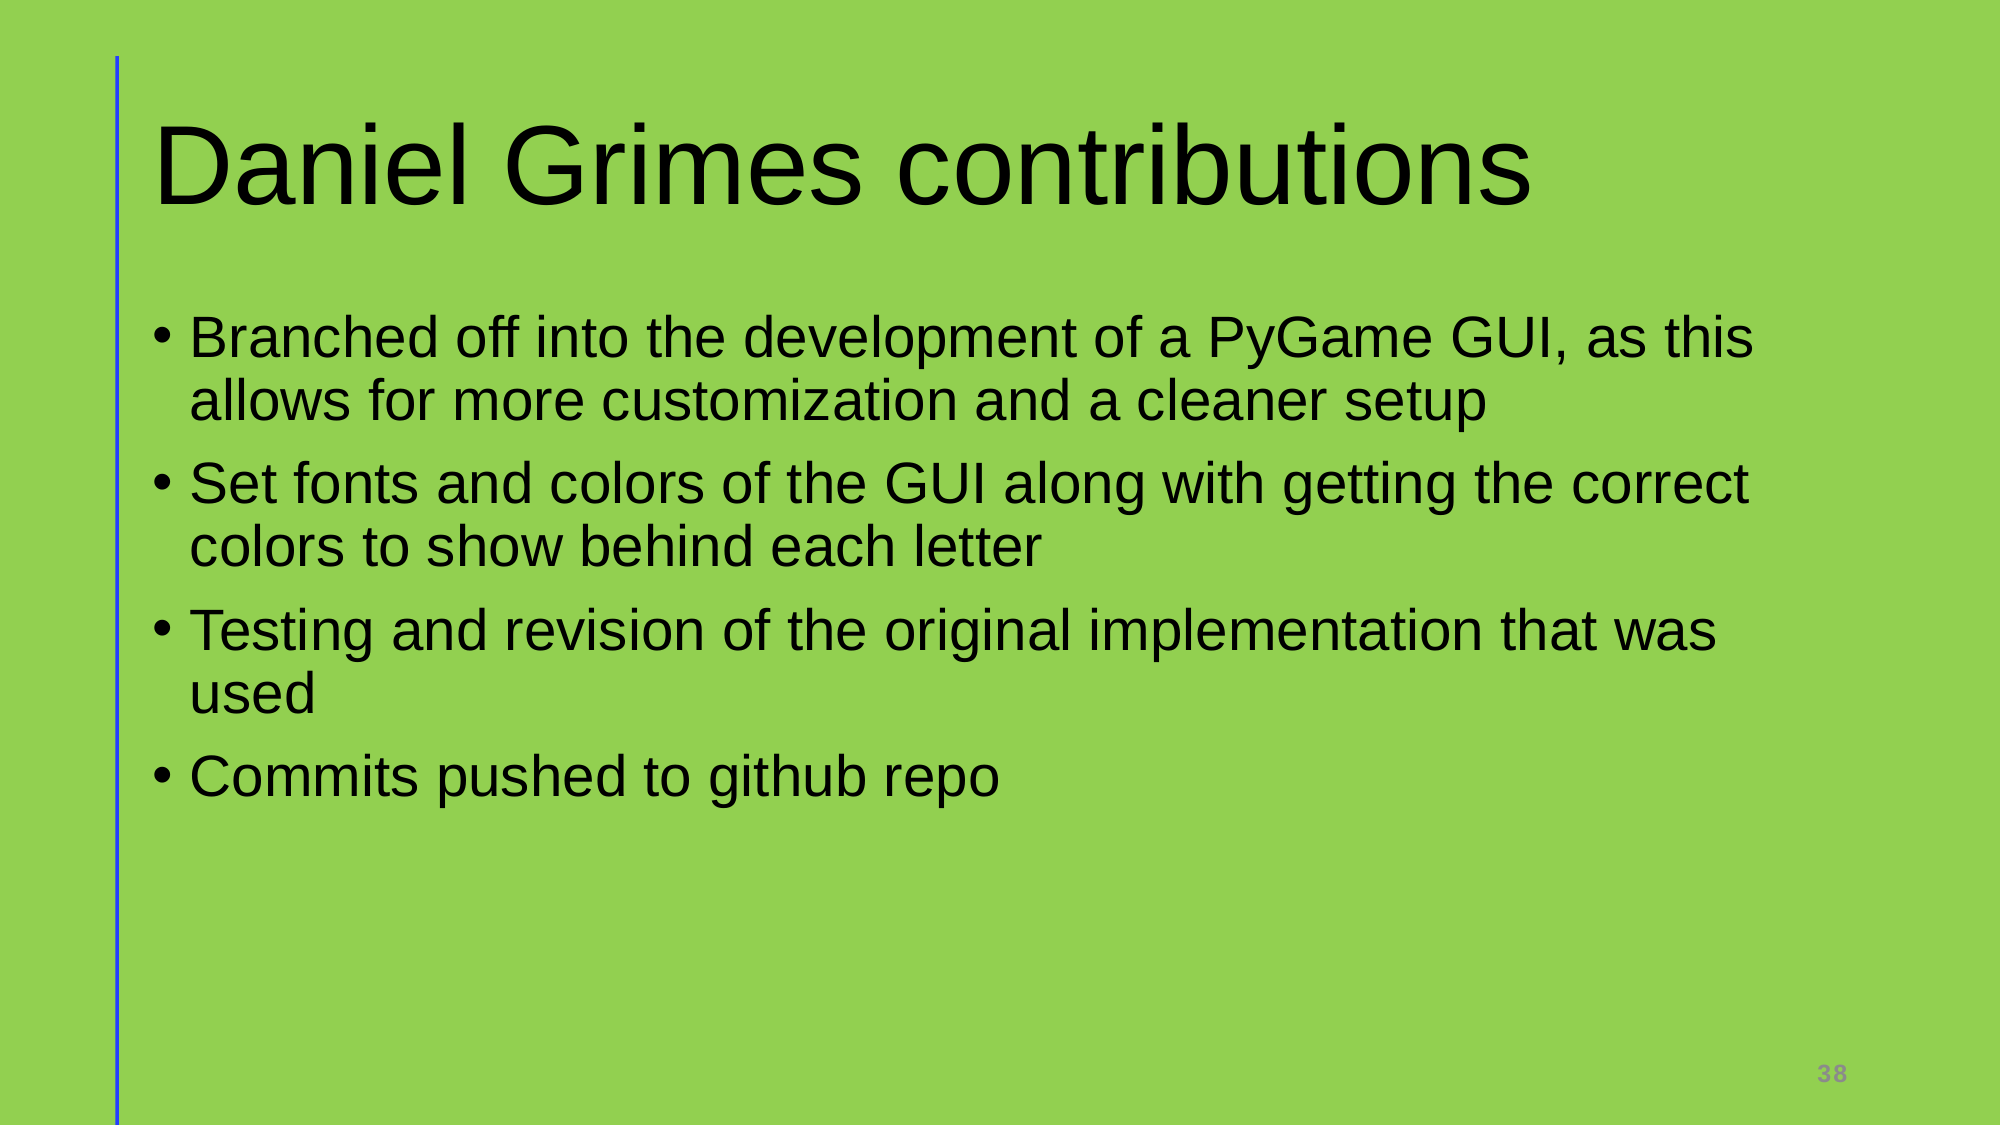

# Daniel Grimes contributions
Branched off into the development of a PyGame GUI, as this allows for more customization and a cleaner setup
Set fonts and colors of the GUI along with getting the correct colors to show behind each letter
Testing and revision of the original implementation that was used
Commits pushed to github repo
38